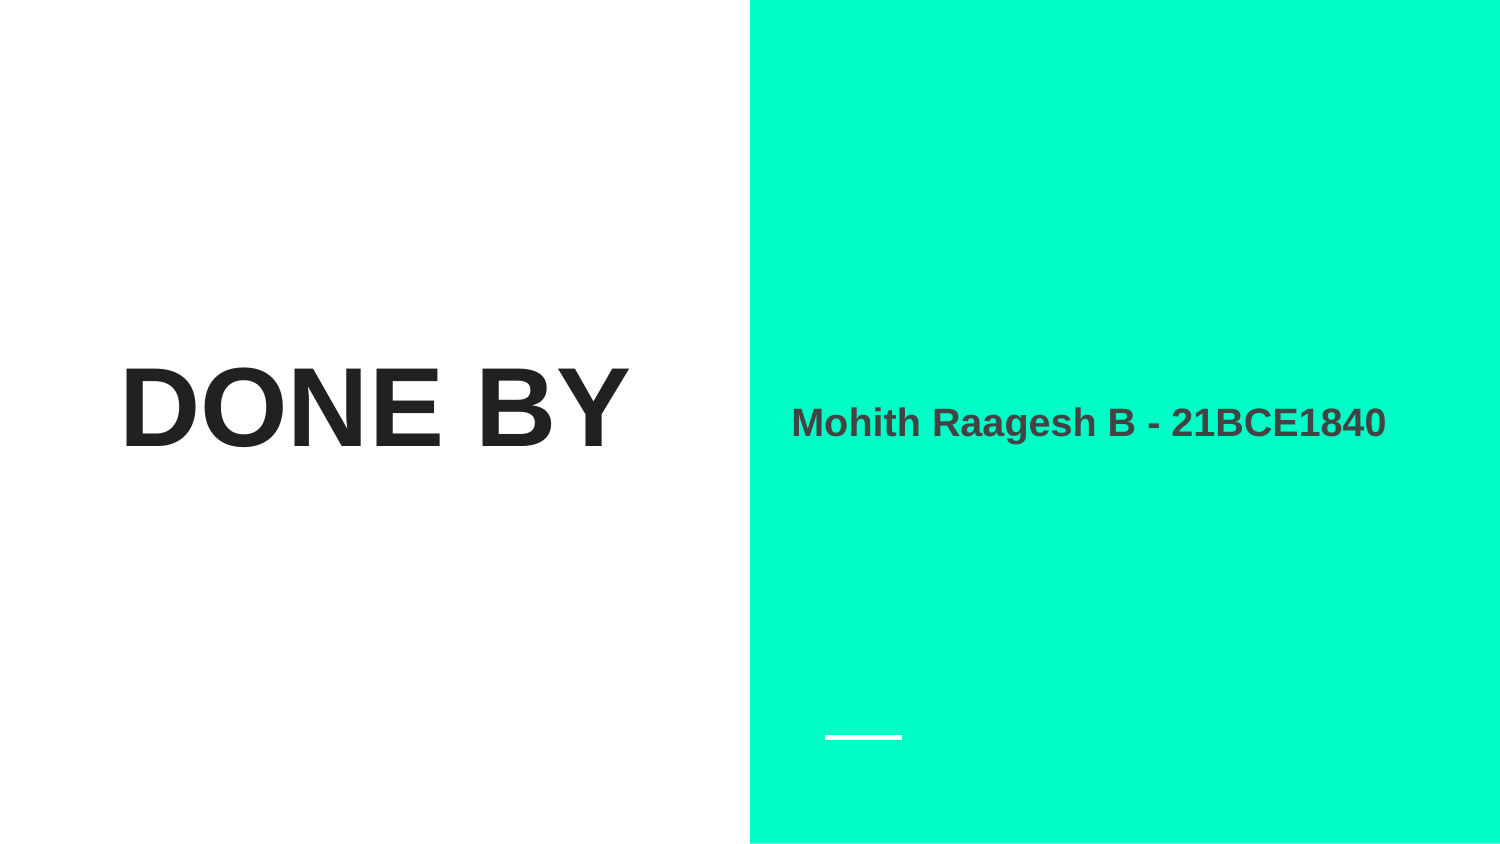

# DONE BY
Mohith Raagesh B - 21BCE1840